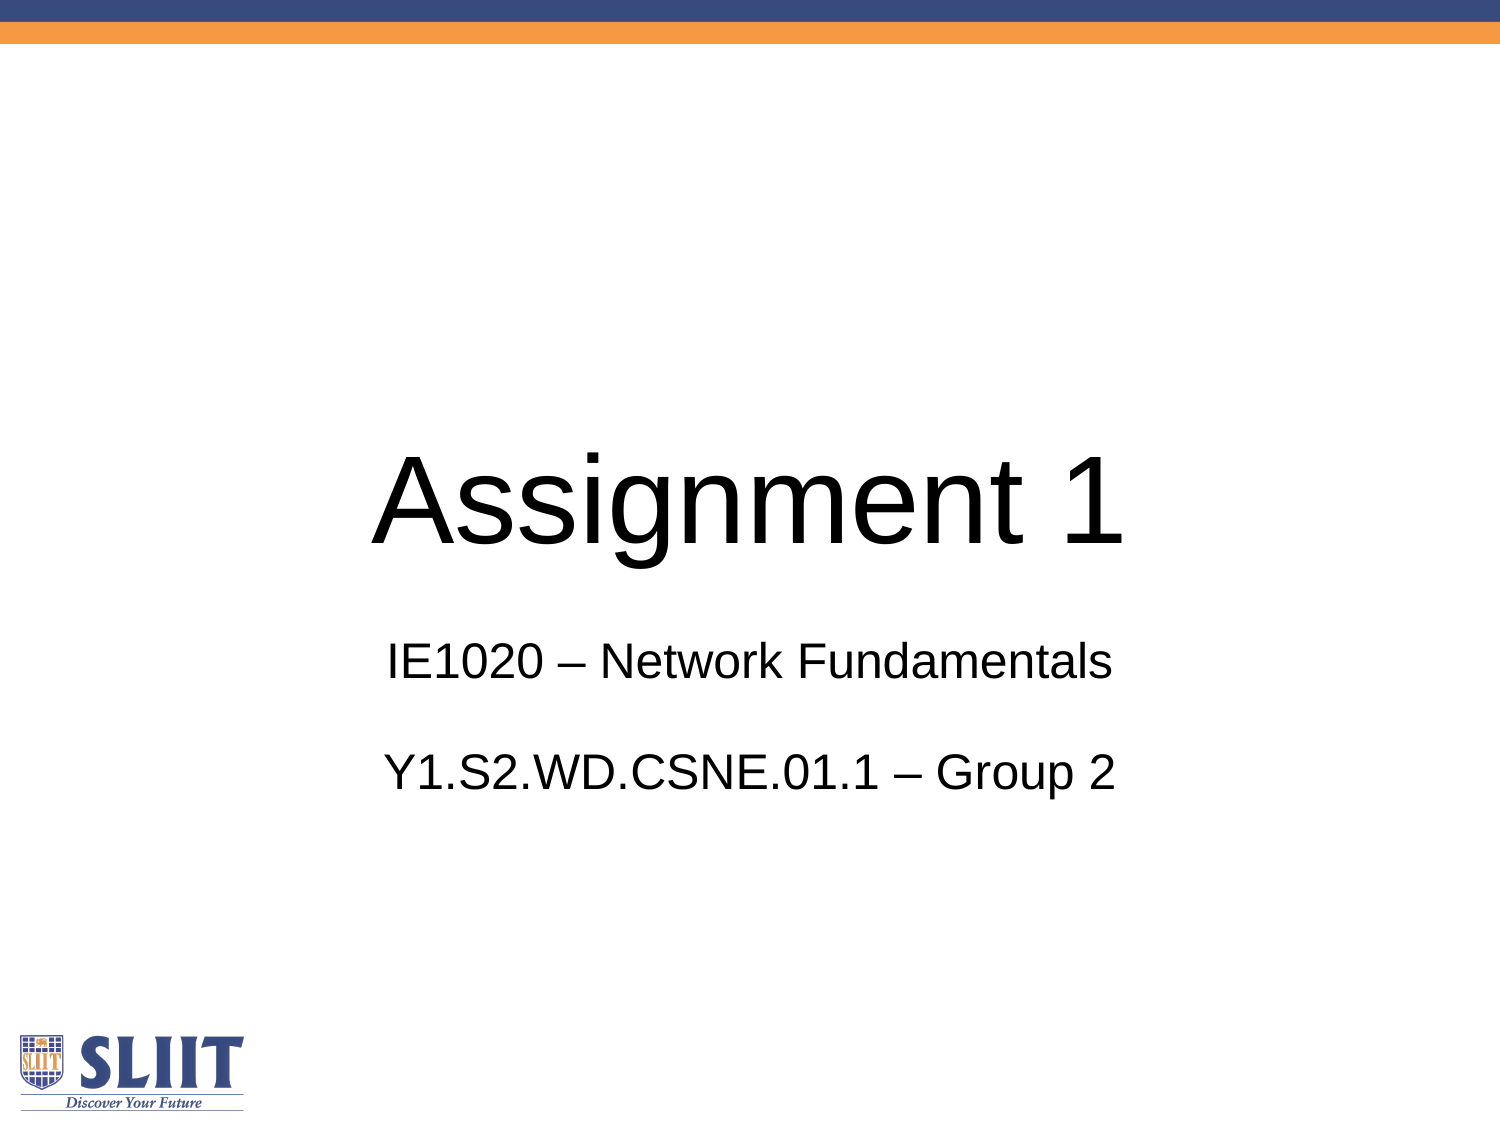

# Assignment 1
IE1020 – Network Fundamentals
Y1.S2.WD.CSNE.01.1 – Group 2